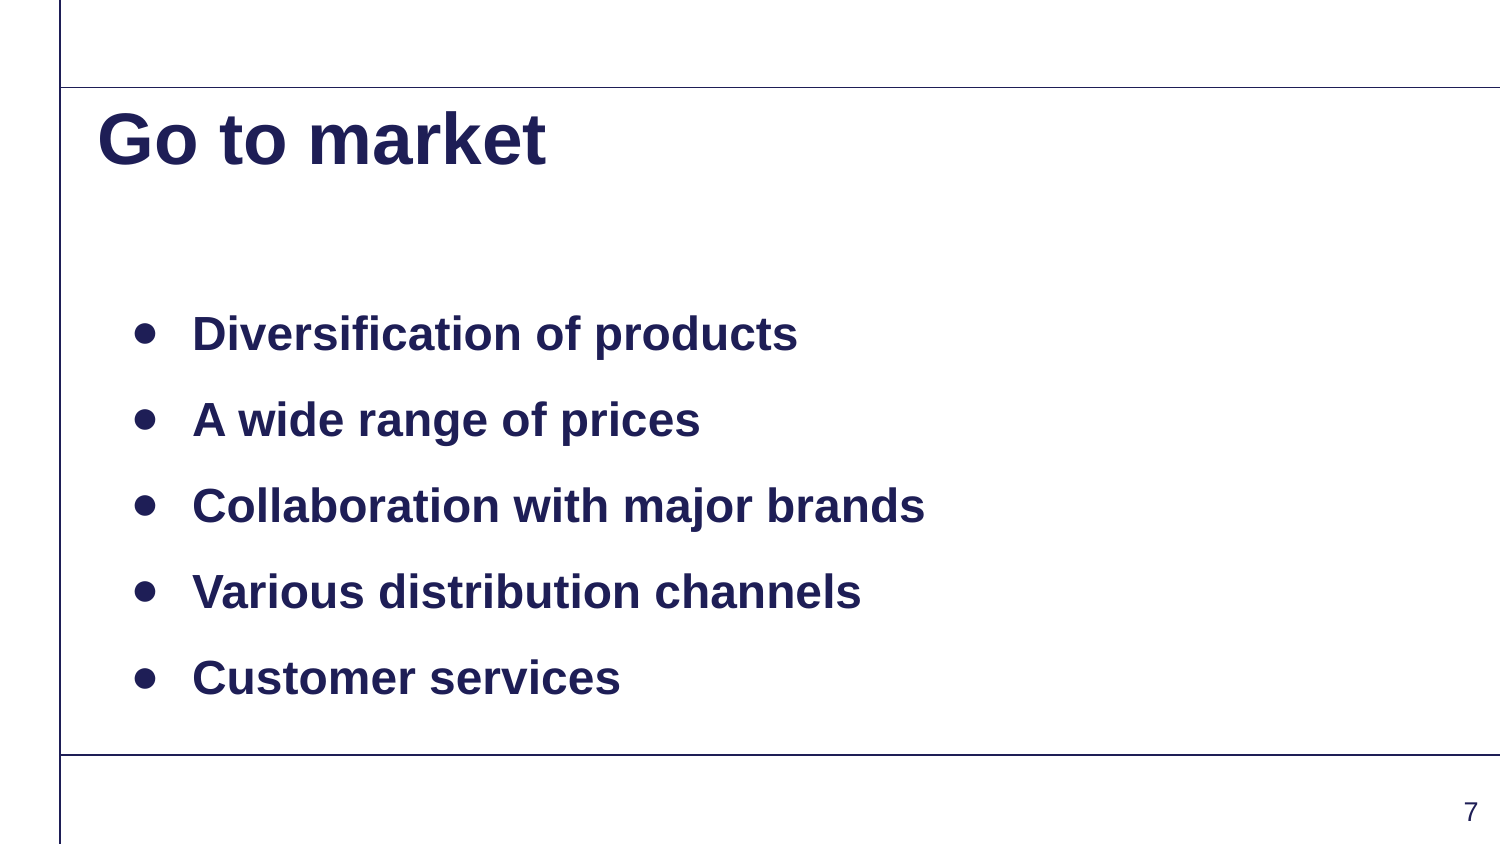

# Go to market
Diversification of products
A wide range of prices
Collaboration with major brands
Various distribution channels
Customer services
7